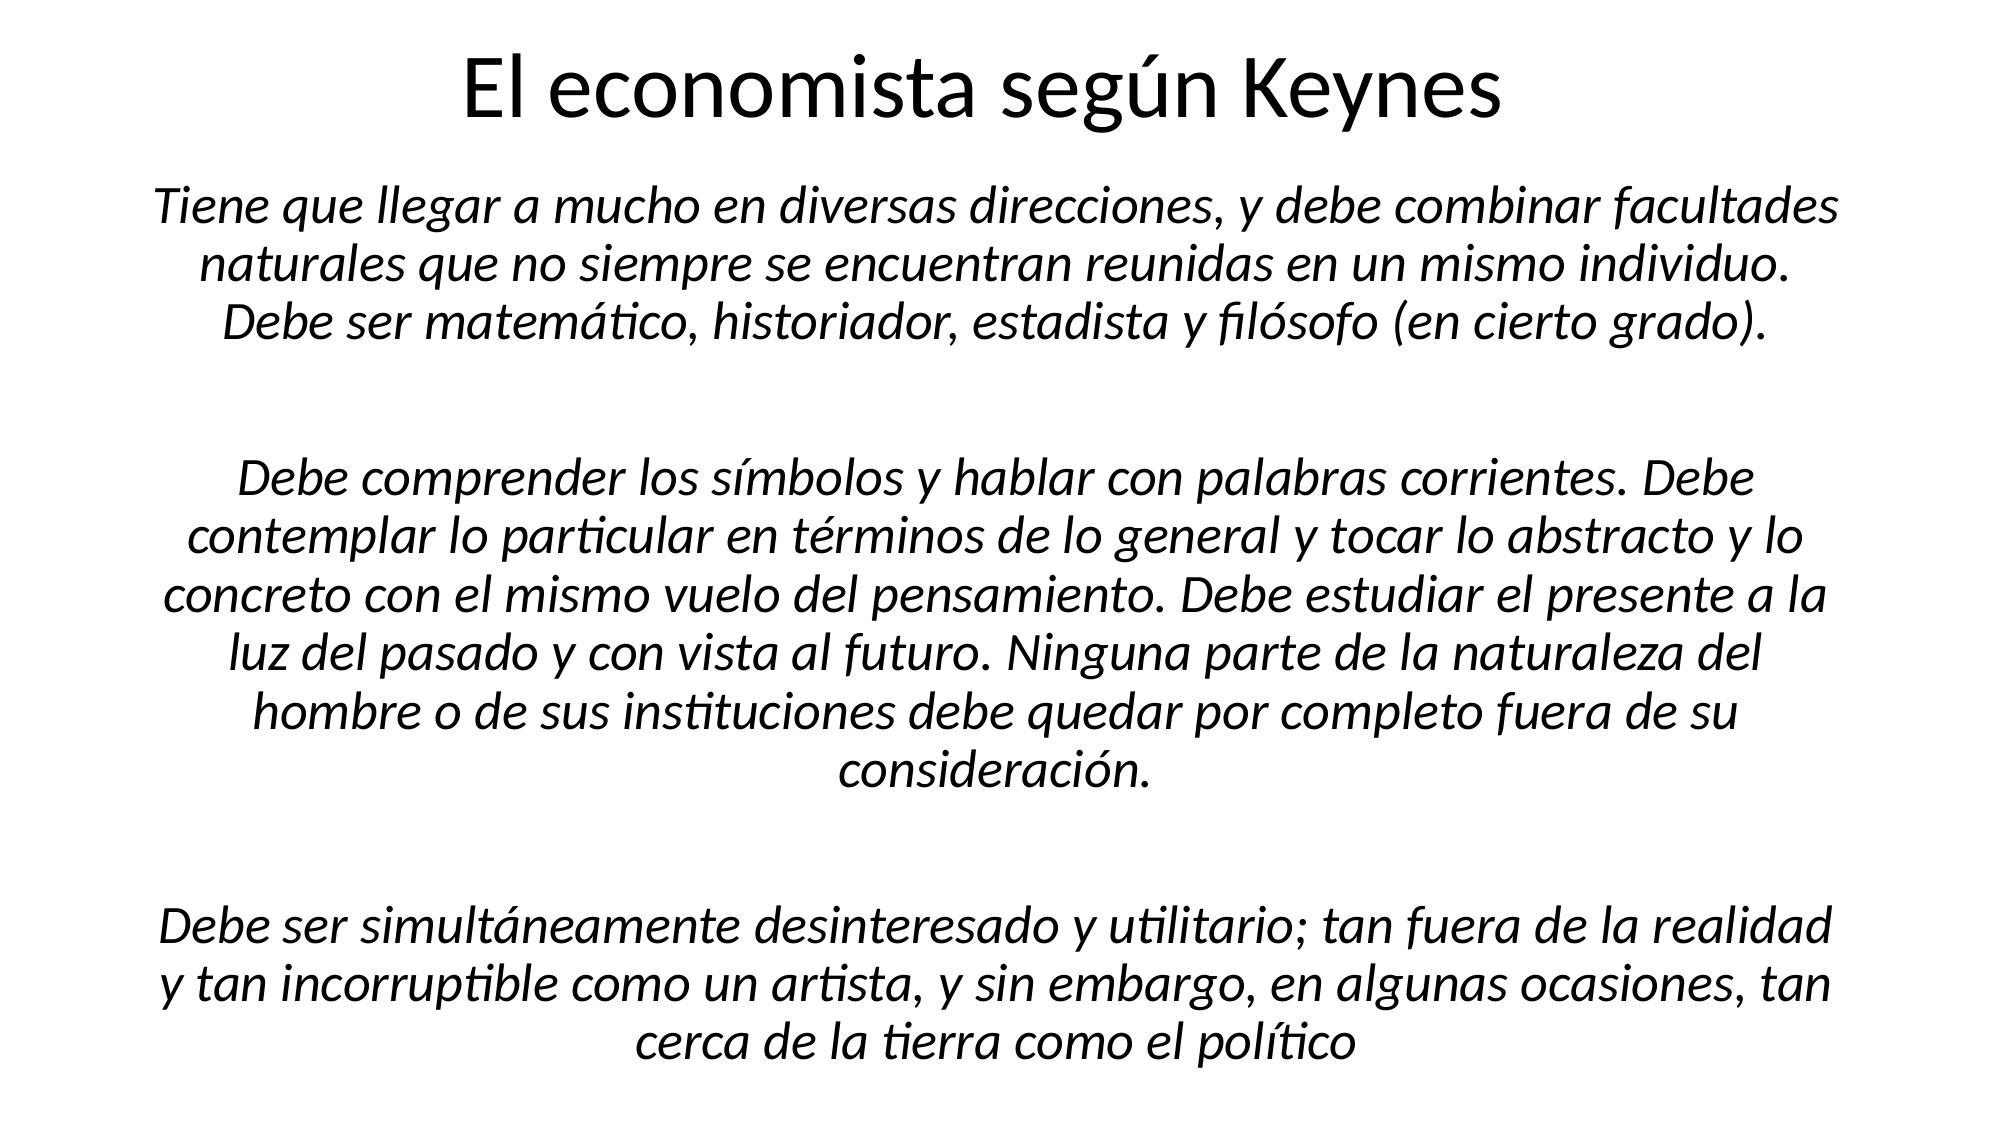

# El economista según Keynes
Tiene que llegar a mucho en diversas direcciones, y debe combinar facultades naturales que no siempre se encuentran reunidas en un mismo individuo. Debe ser matemático, historiador, estadista y filósofo (en cierto grado).

Debe comprender los símbolos y hablar con palabras corrientes. Debe contemplar lo particular en términos de lo general y tocar lo abstracto y lo concreto con el mismo vuelo del pensamiento. Debe estudiar el presente a la luz del pasado y con vista al futuro. Ninguna parte de la naturaleza del hombre o de sus instituciones debe quedar por completo fuera de su consideración.

Debe ser simultáneamente desinteresado y utilitario; tan fuera de la realidad y tan incorruptible como un artista, y sin embargo, en algunas ocasiones, tan cerca de la tierra como el político